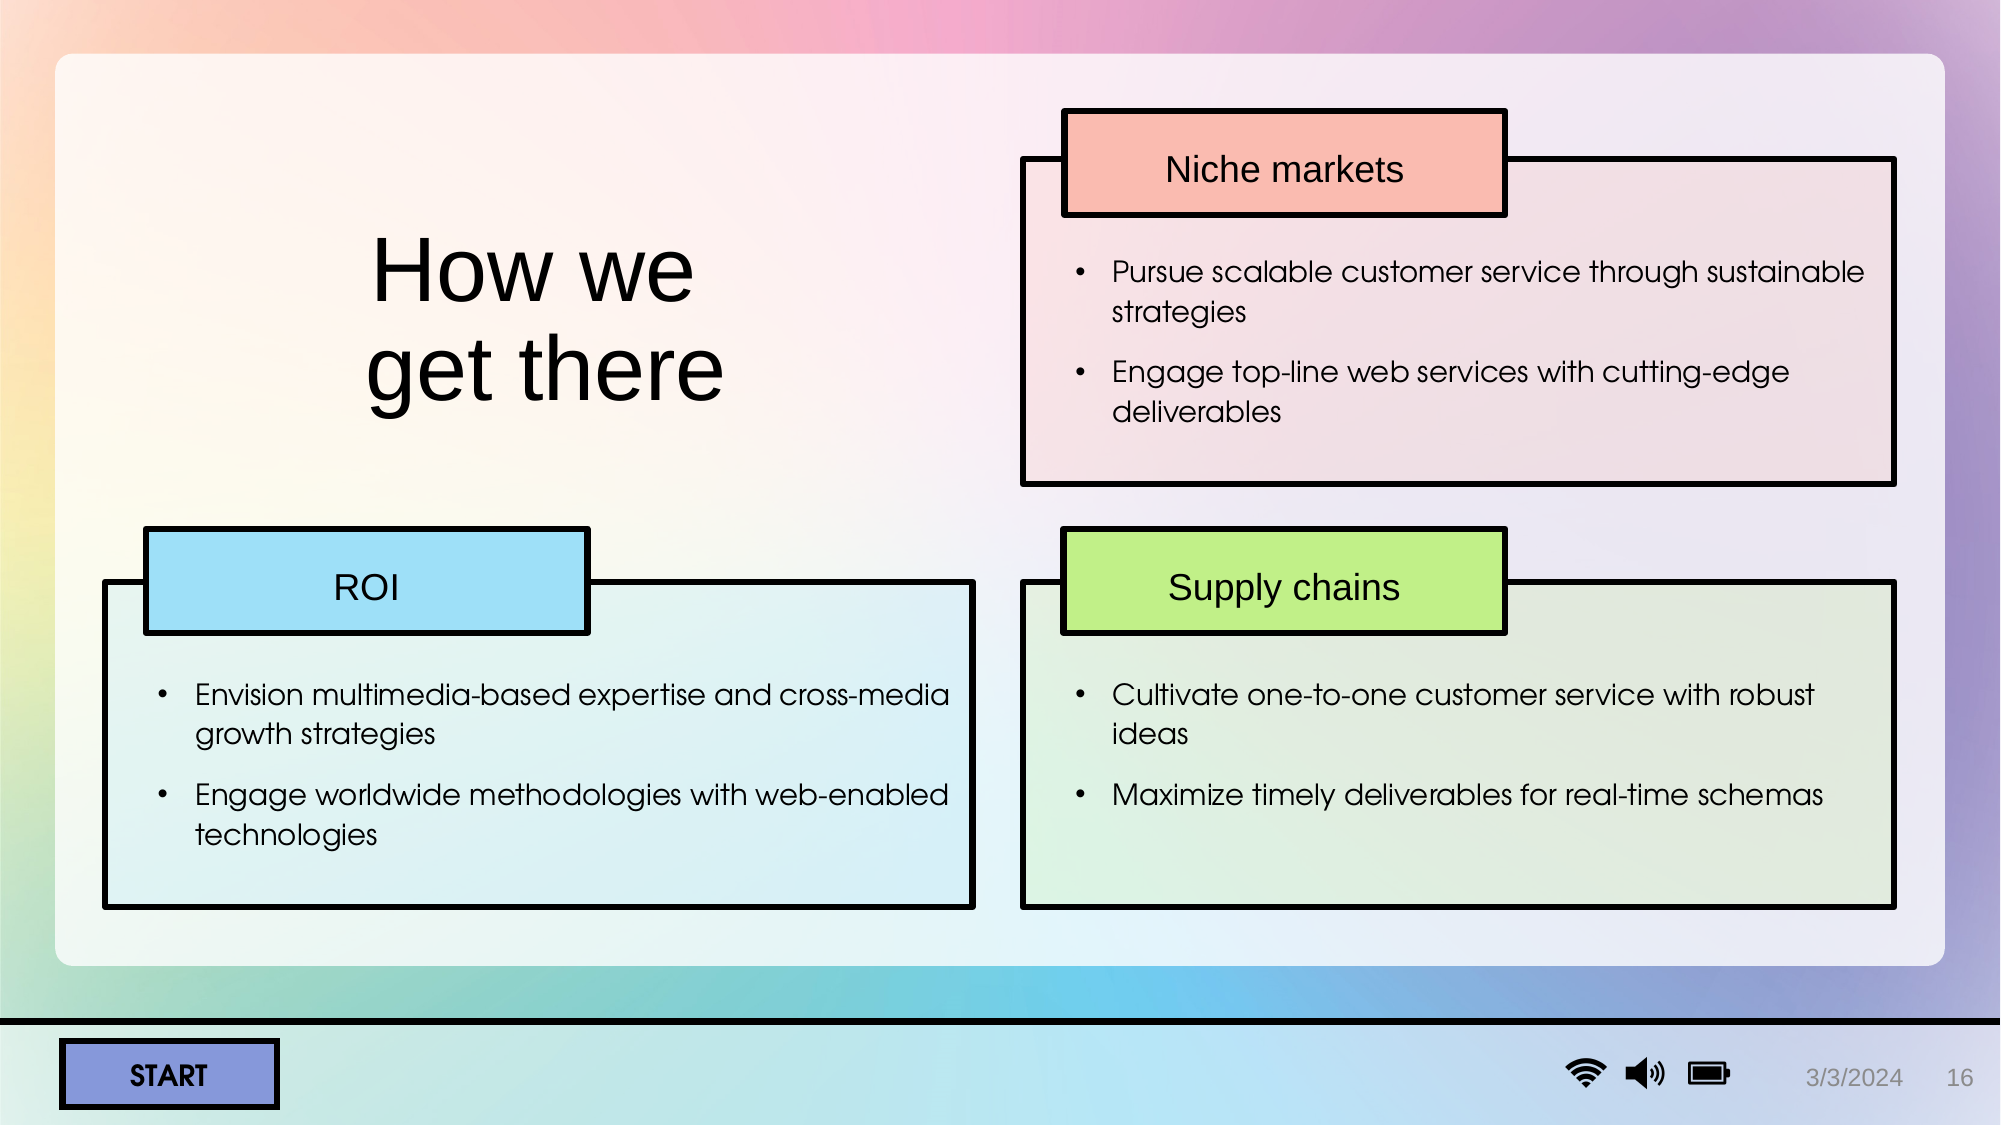

Niche markets
# How we get there
Pursue scalable customer service through sustainable strategies
Engage top-line web services with cutting-edge deliverables
ROI
Supply chains
Envision multimedia-based expertise and cross-media growth strategies
Engage worldwide methodologies with web-enabled technologies
Cultivate one-to-one customer service with robust ideas
Maximize timely deliverables for real-time schemas

3/3/2024
16
start